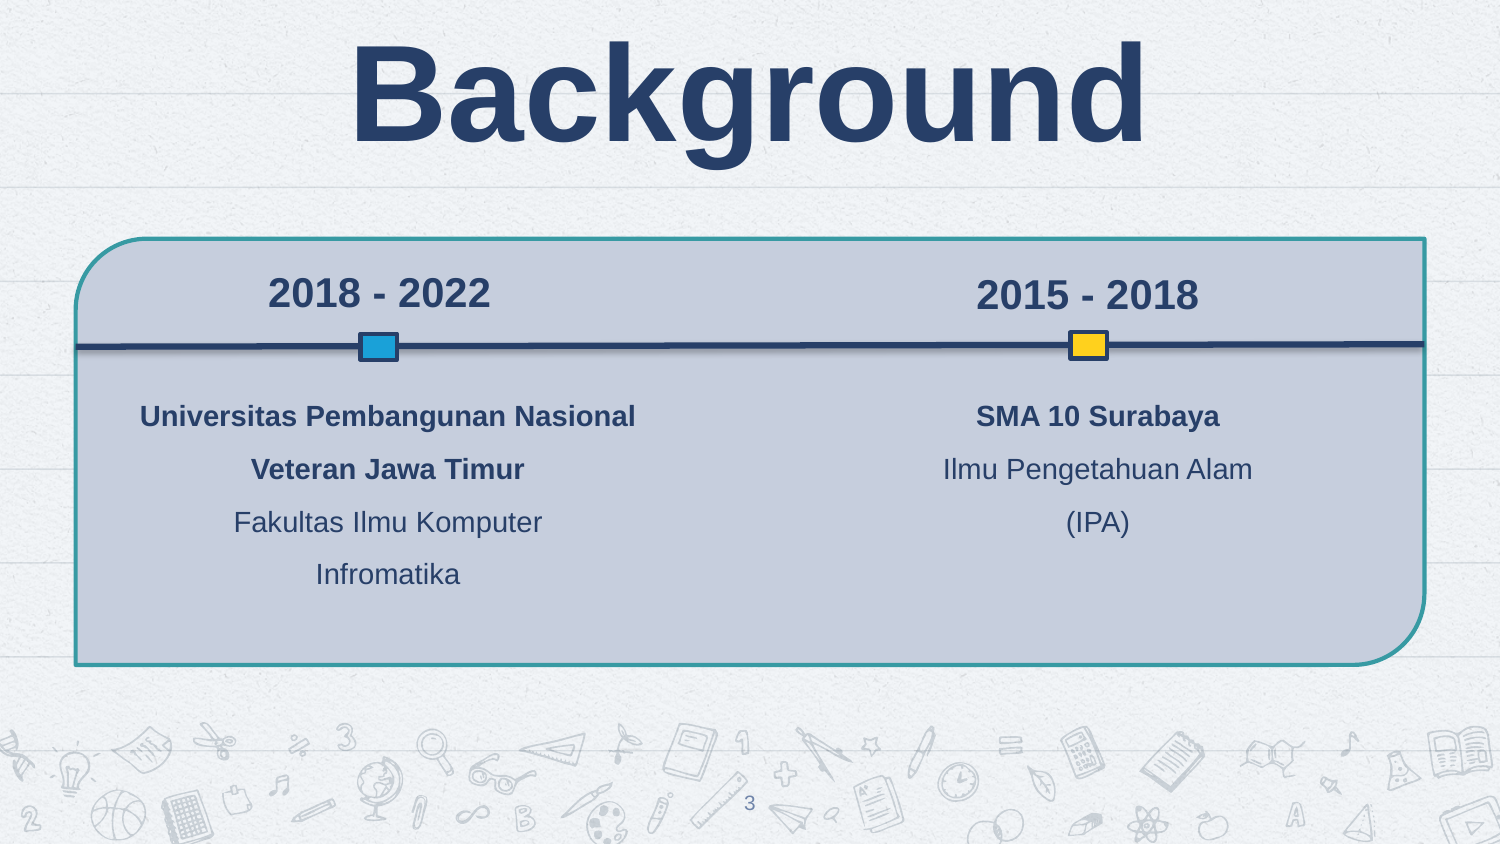

# Education Background

2018 - 2022
2015 - 2018

Universitas Pembangunan Nasional
Veteran Jawa Timur
Fakultas Ilmu Komputer
Infromatika
SMA 10 Surabaya
Ilmu Pengetahuan Alam
(IPA)
3